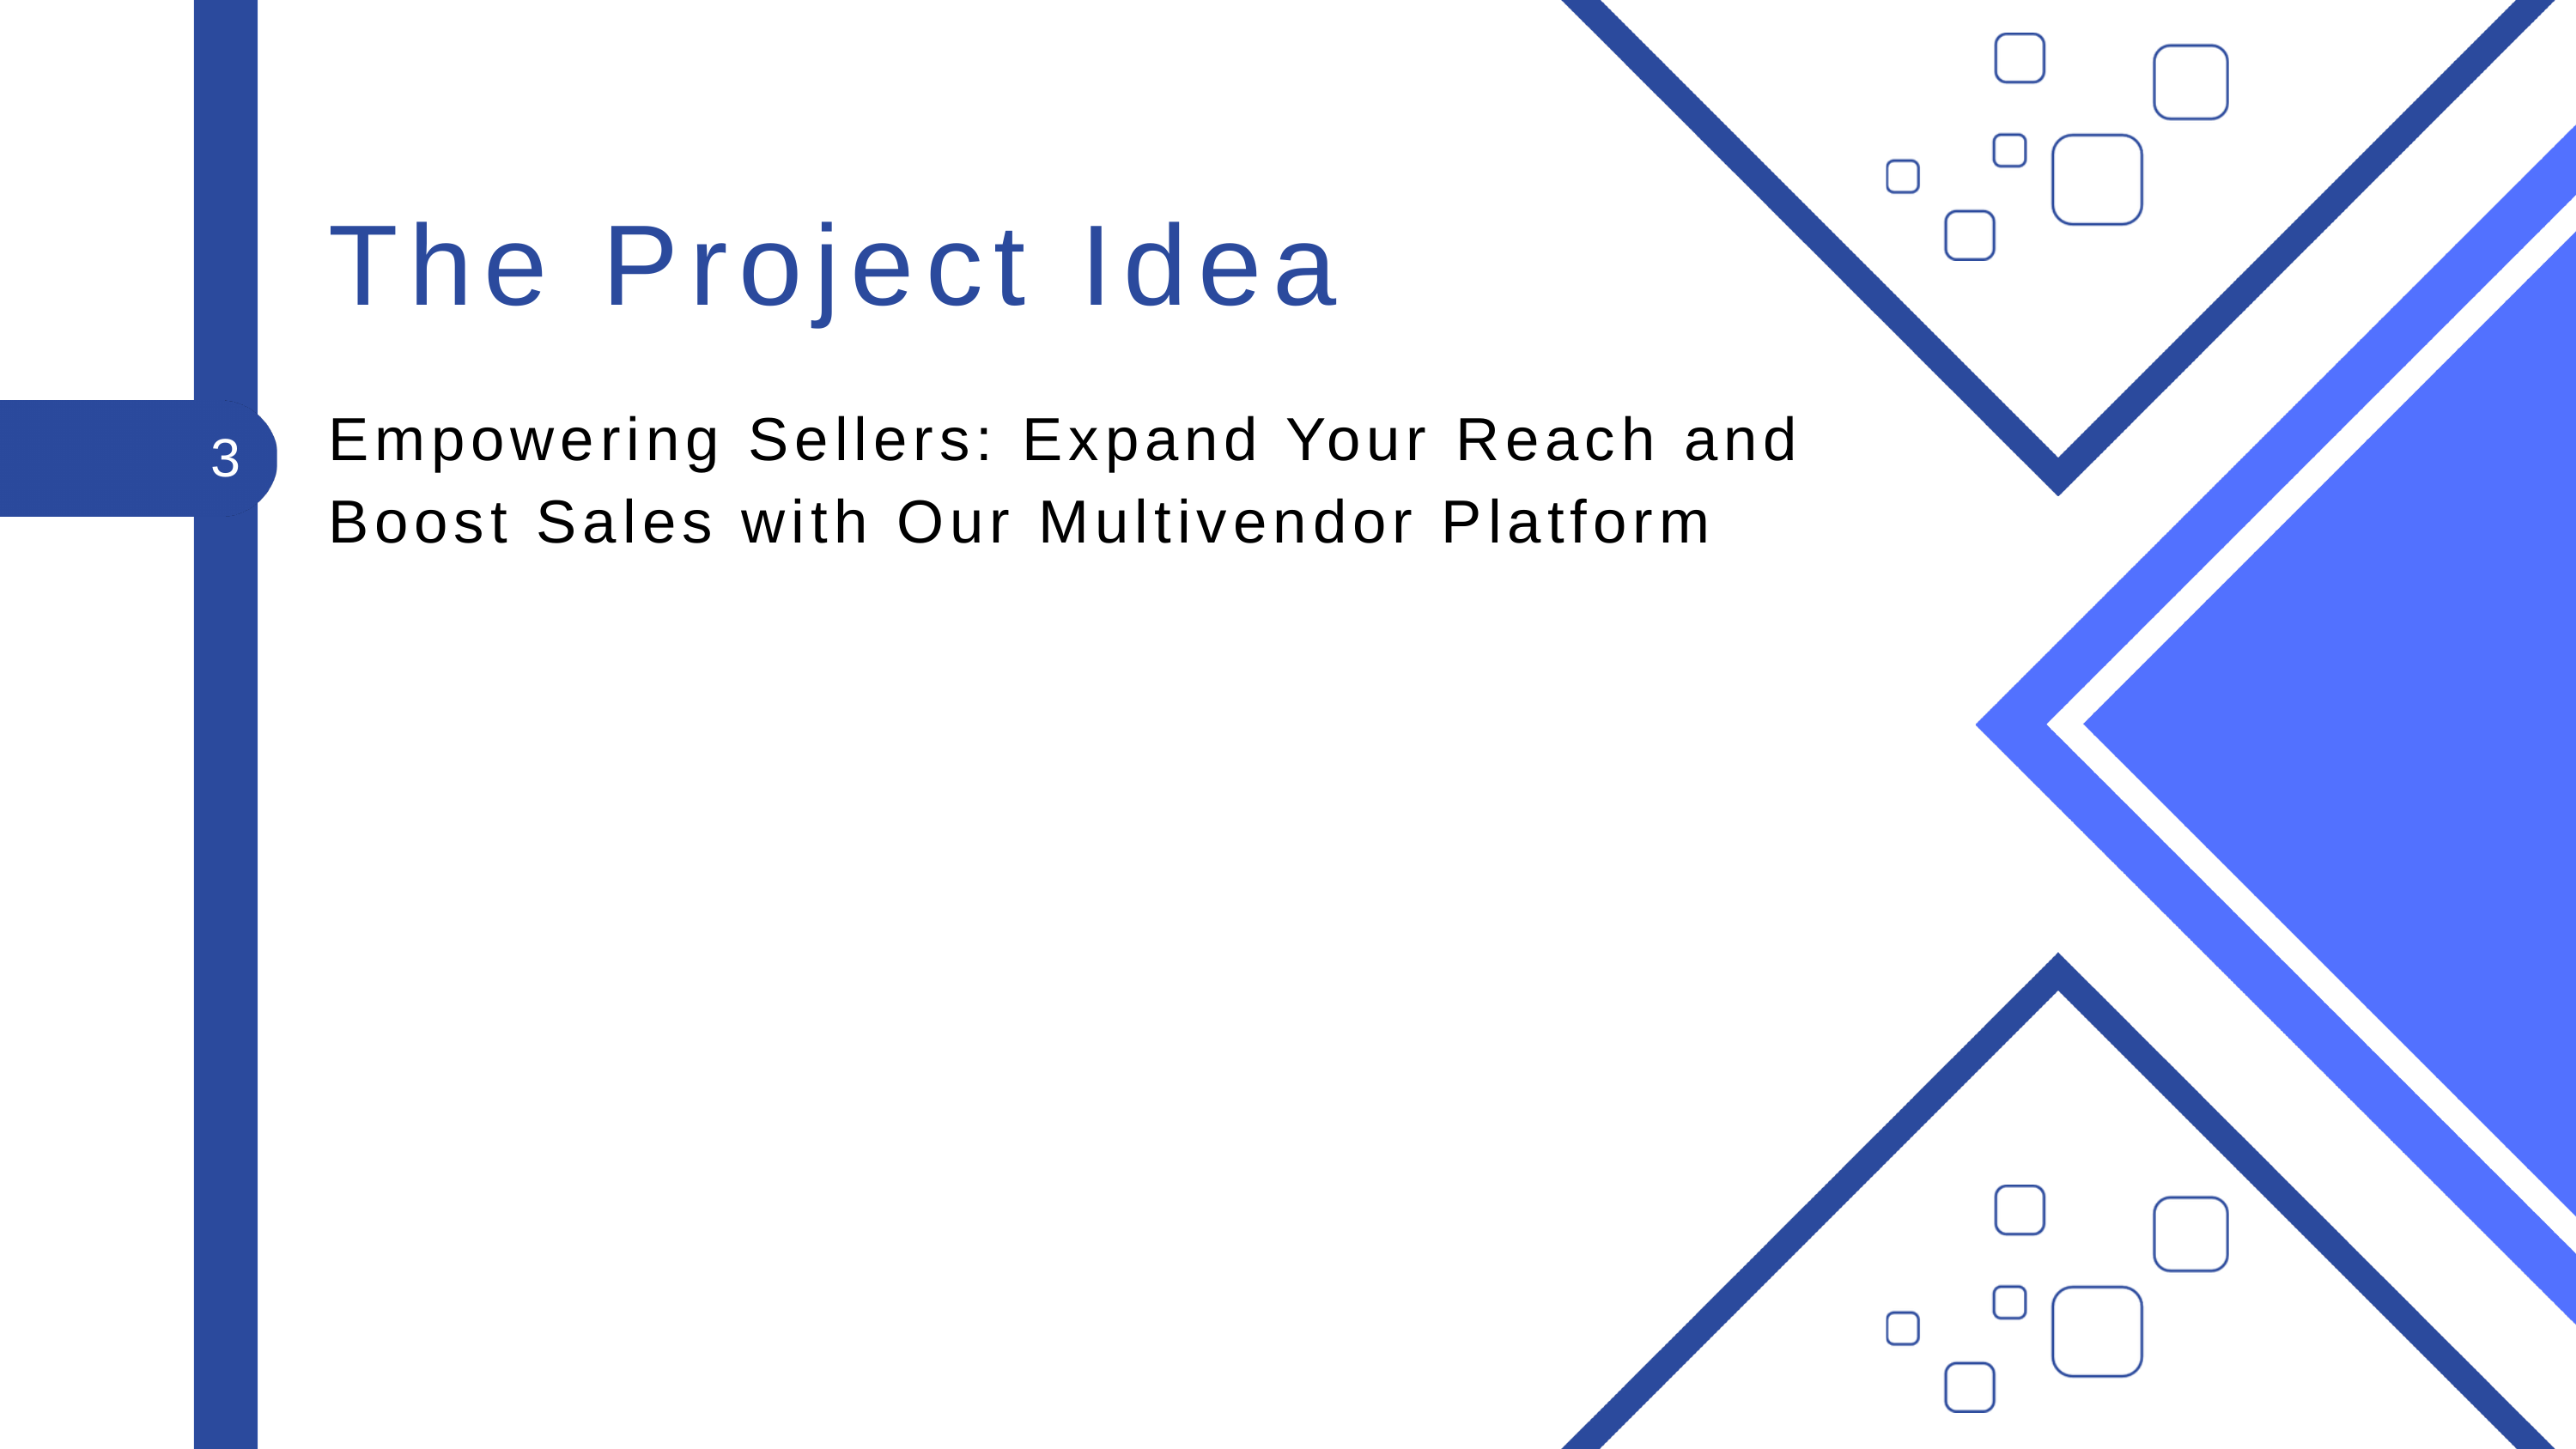

The Project Idea
Empowering Sellers: Expand Your Reach and Boost Sales with Our Multivendor Platform

3